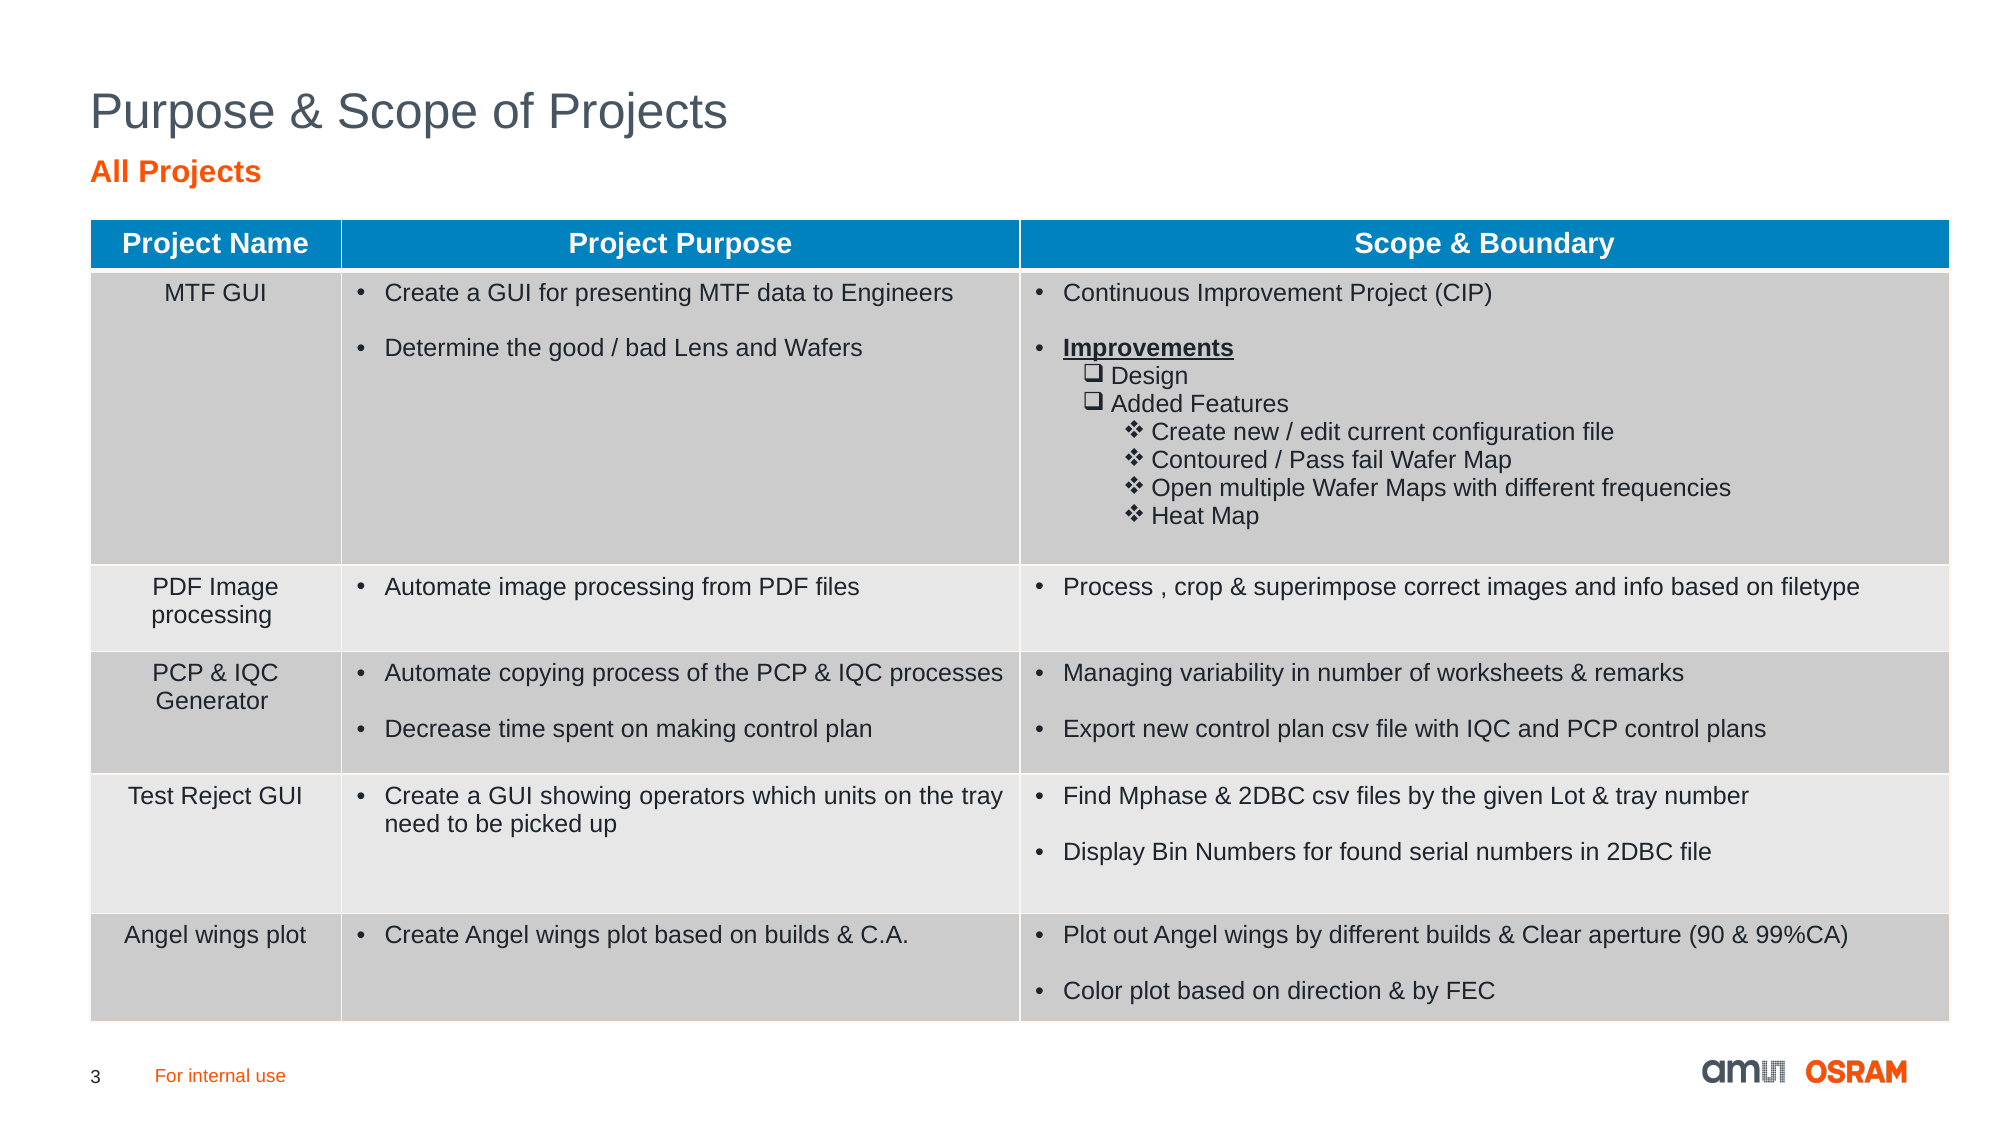

# Purpose & Scope of Projects
All Projects

| Project Name | Project Purpose | Scope & Boundary |
| --- | --- | --- |
| MTF GUI | Create a GUI for presenting MTF data to Engineers Determine the good / bad Lens and Wafers | Continuous Improvement Project (CIP) Improvements Design Added Features Create new / edit current configuration file Contoured / Pass fail Wafer Map Open multiple Wafer Maps with different frequencies Heat Map |
| PDF Image processing | Automate image processing from PDF files | Process , crop & superimpose correct images and info based on filetype |
| PCP & IQC Generator | Automate copying process of the PCP & IQC processes Decrease time spent on making control plan | Managing variability in number of worksheets & remarks Export new control plan csv file with IQC and PCP control plans |
| Test Reject GUI | Create a GUI showing operators which units on the tray need to be picked up | Find Mphase & 2DBC csv files by the given Lot & tray number Display Bin Numbers for found serial numbers in 2DBC file |
| Angel wings plot | Create Angel wings plot based on builds & C.A. | Plot out Angel wings by different builds & Clear aperture (90 & 99%CA) Color plot based on direction & by FEC |
For internal use